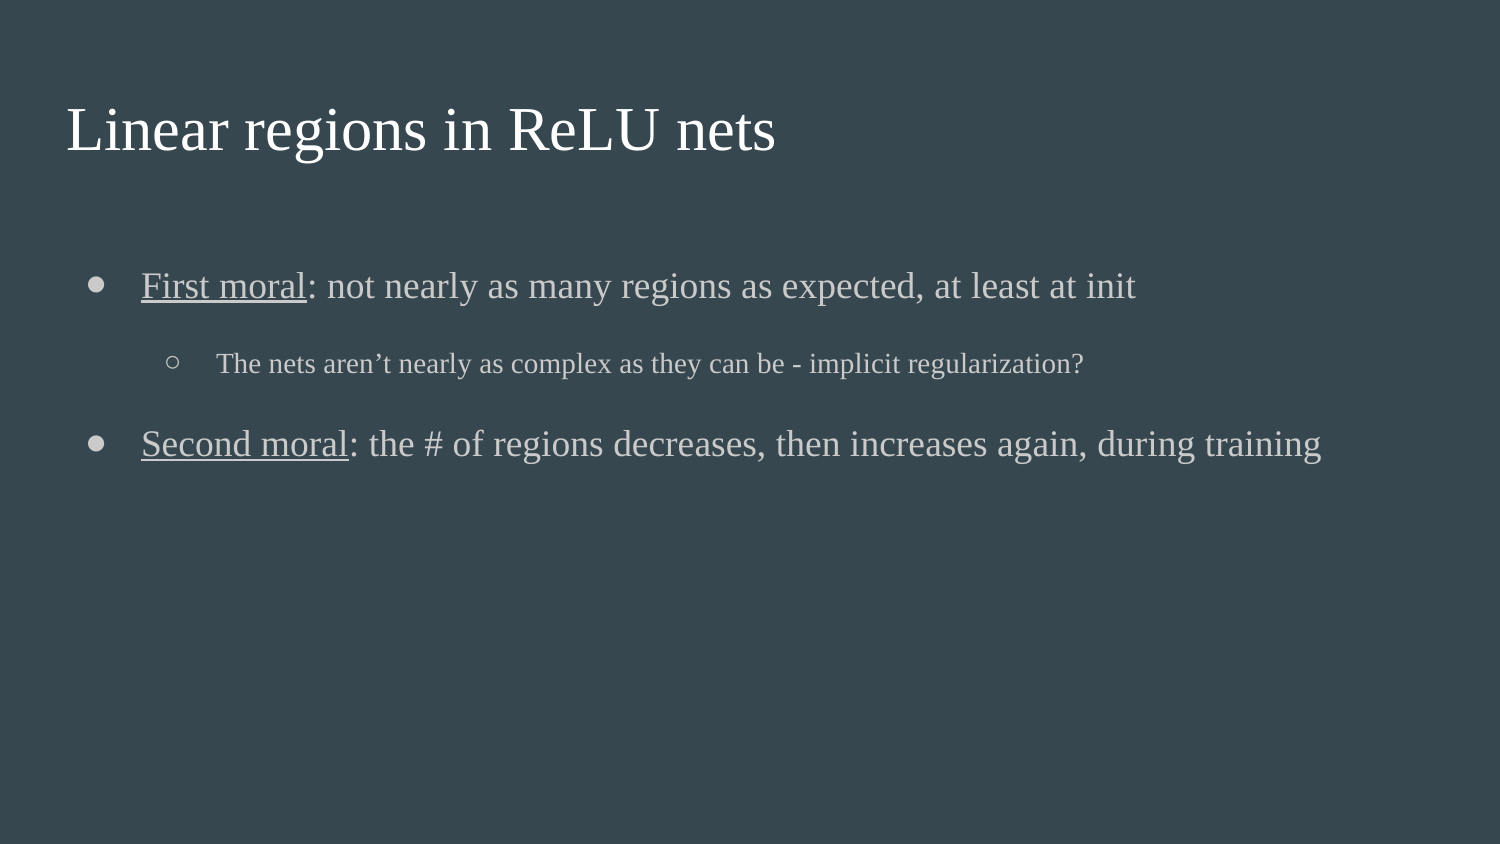

# Linear regions in ReLU nets
First moral: not nearly as many regions as expected, at least at init
The nets aren’t nearly as complex as they can be - implicit regularization?
Second moral: the # of regions decreases, then increases again, during training